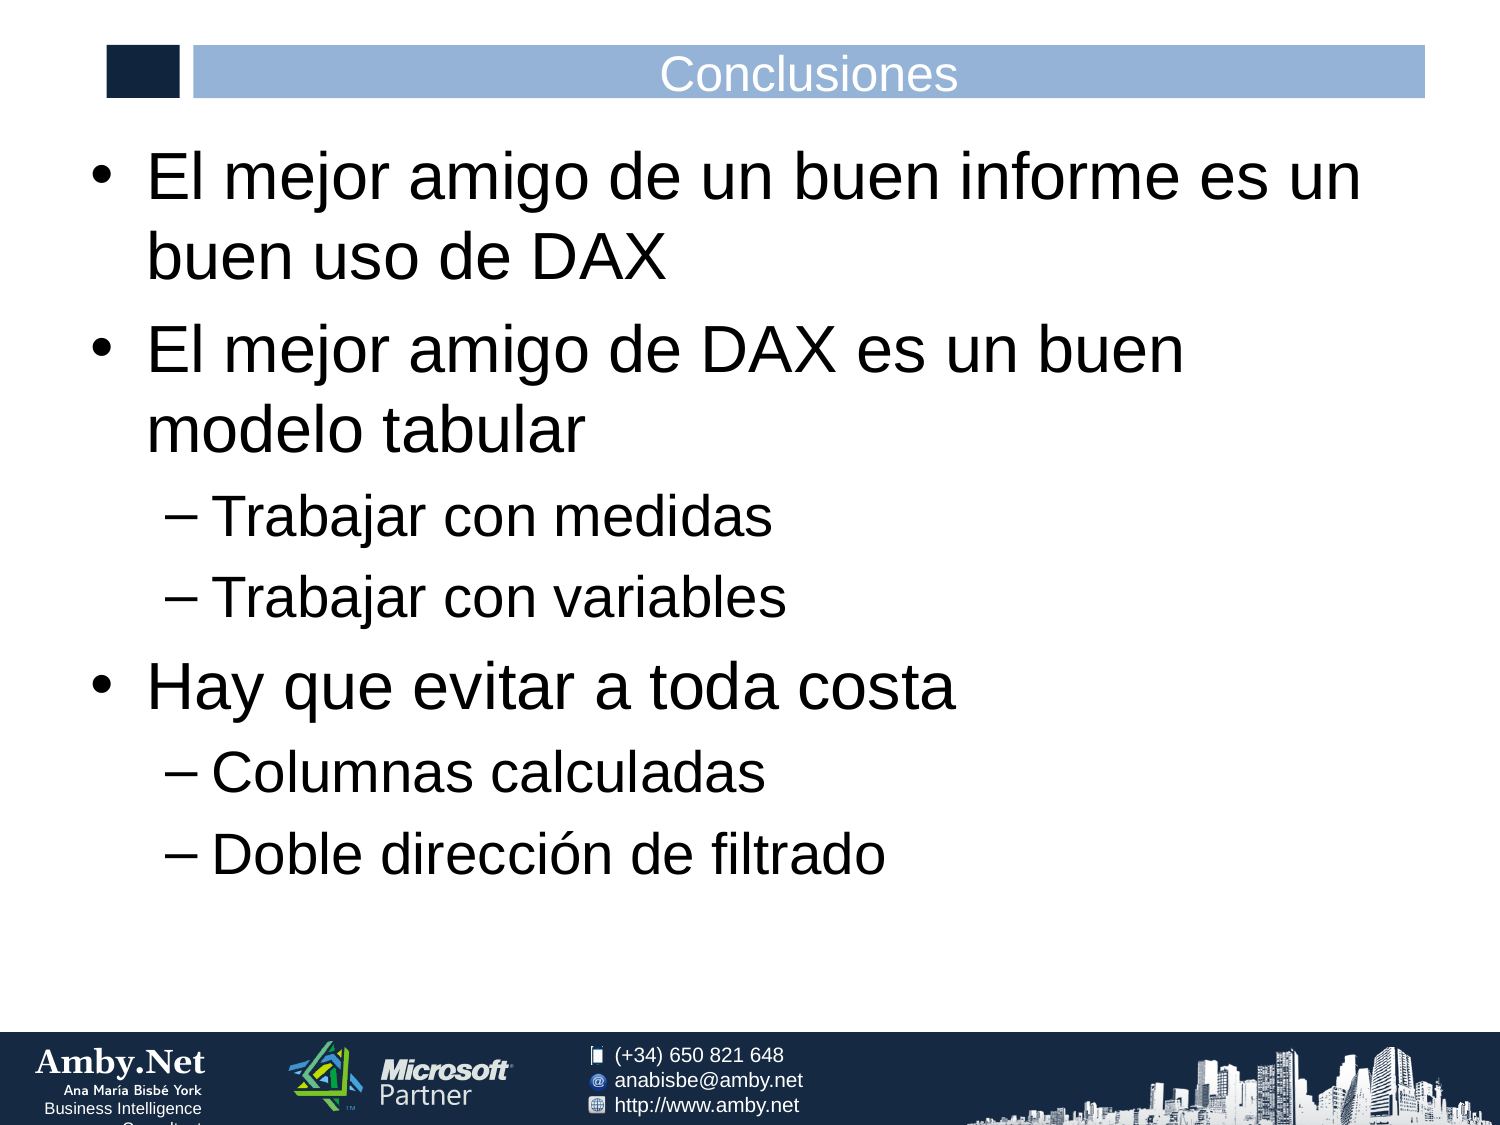

# Conclusiones
El mejor amigo de un buen informe es un buen uso de DAX
El mejor amigo de DAX es un buen modelo tabular
Trabajar con medidas
Trabajar con variables
Hay que evitar a toda costa
Columnas calculadas
Doble dirección de filtrado